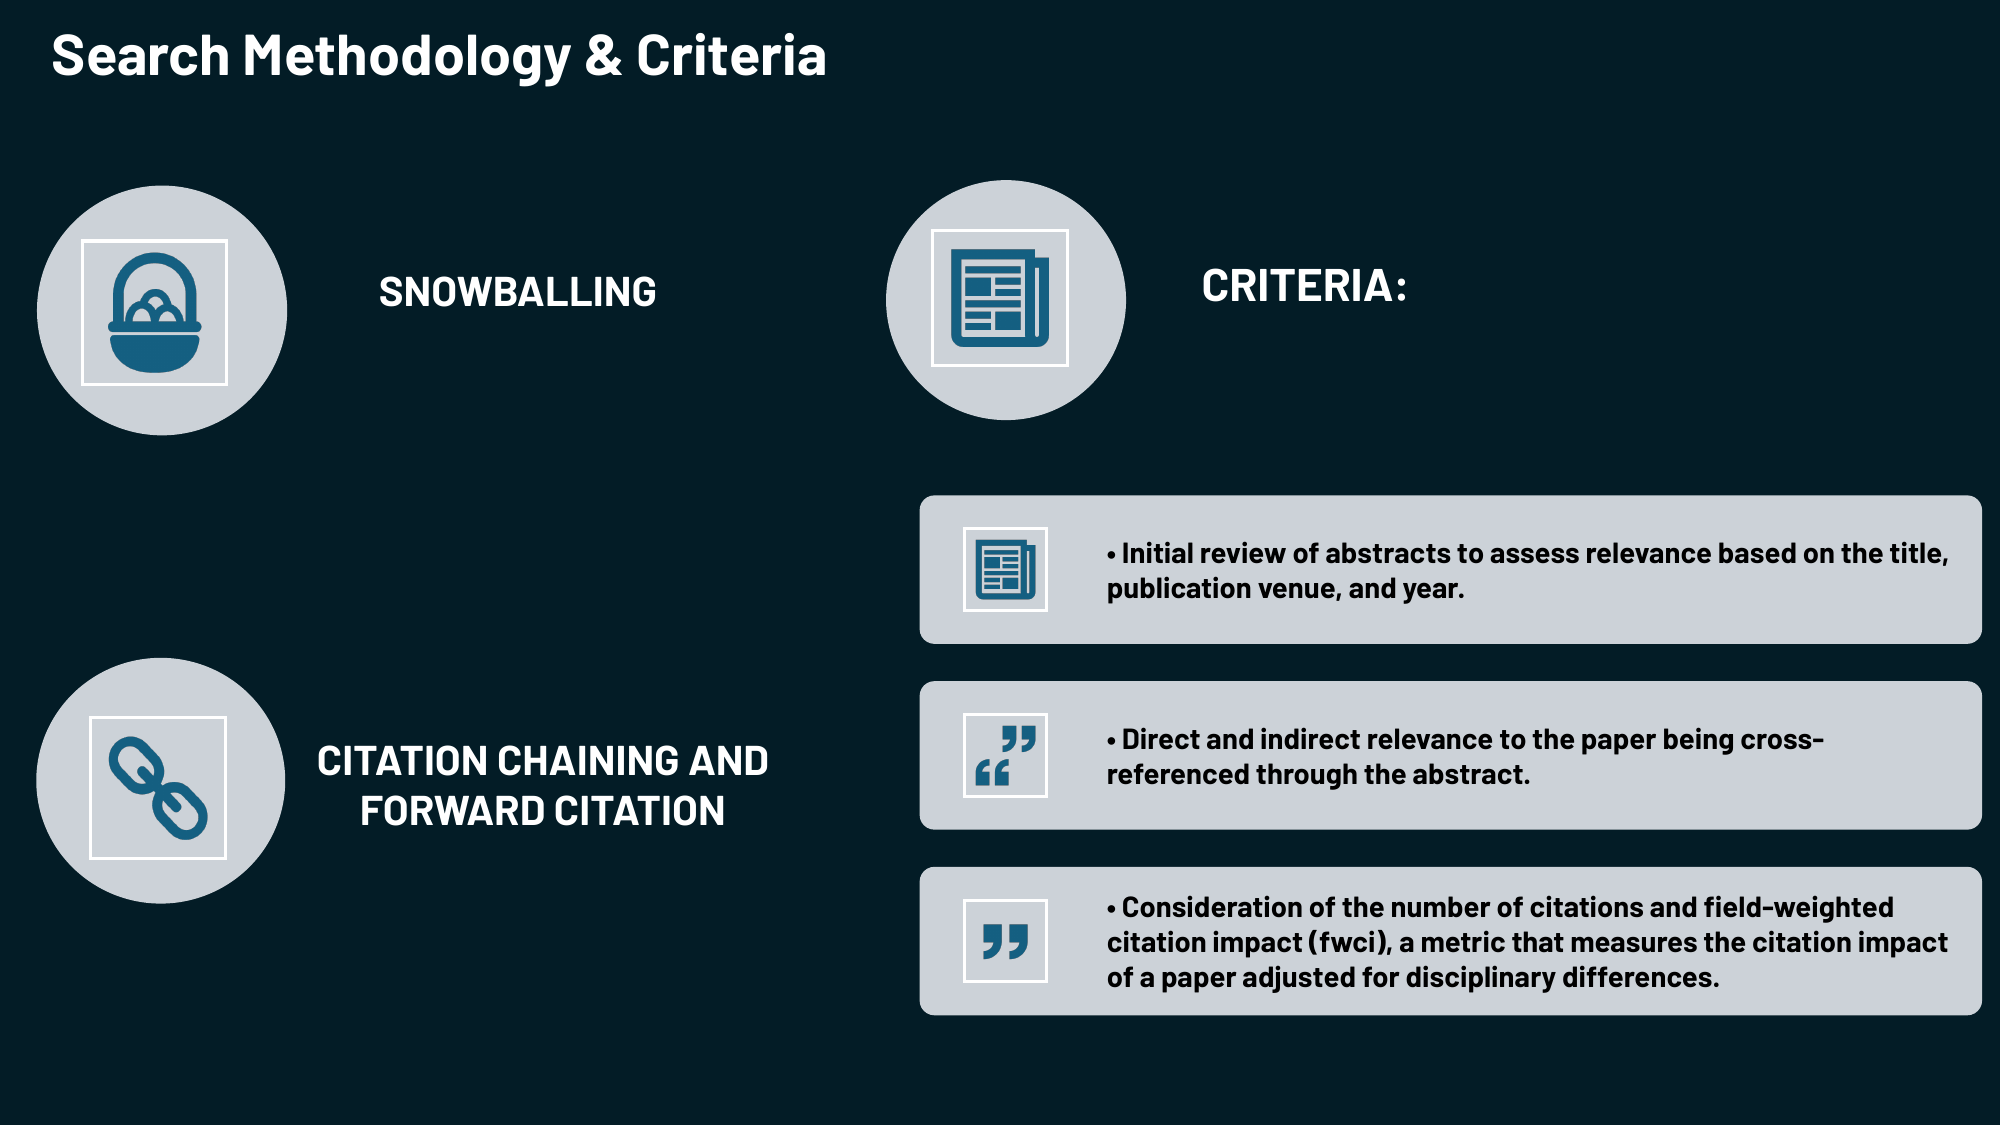

# Search Methodology & Criteria
Snowballing
Citation Chaining and Forward Citation

CRITERIA:
• Initial review of abstracts to assess relevance based on the title, publication venue, and year.
• Direct and indirect relevance to the paper being cross-referenced through the abstract.
• Consideration of the number of citations and field-weighted citation impact (fwci), a metric that measures the citation impact of a paper adjusted for disciplinary differences.